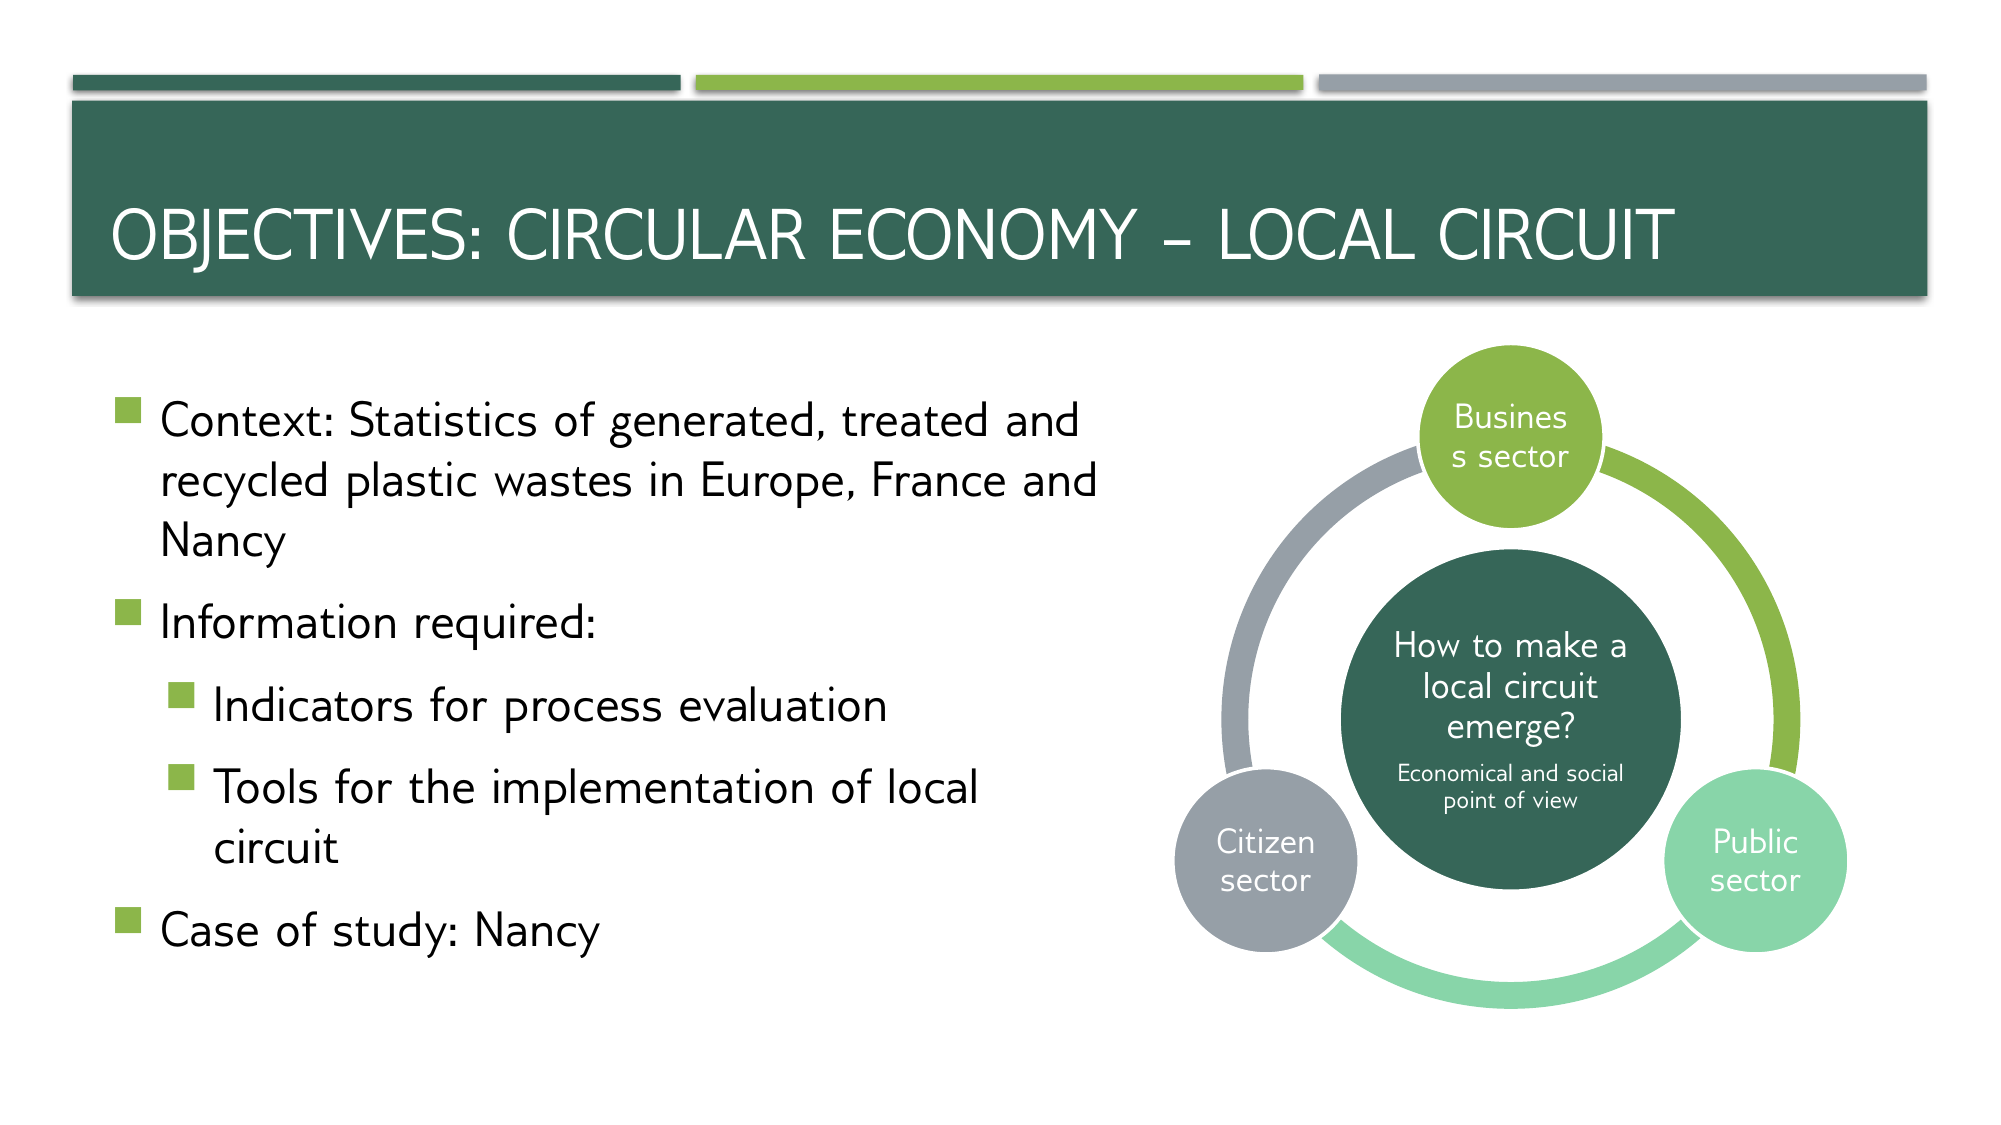

# OBJECTIVES: Circular economy – Local circuit
How to make a local circuit emerge?
Economical and social point of view
Business sector
Public sector
Citizen sector
Context: Statistics of generated, treated and recycled plastic wastes in Europe, France and Nancy
Information required:
Indicators for process evaluation
Tools for the implementation of local circuit
Case of study: Nancy